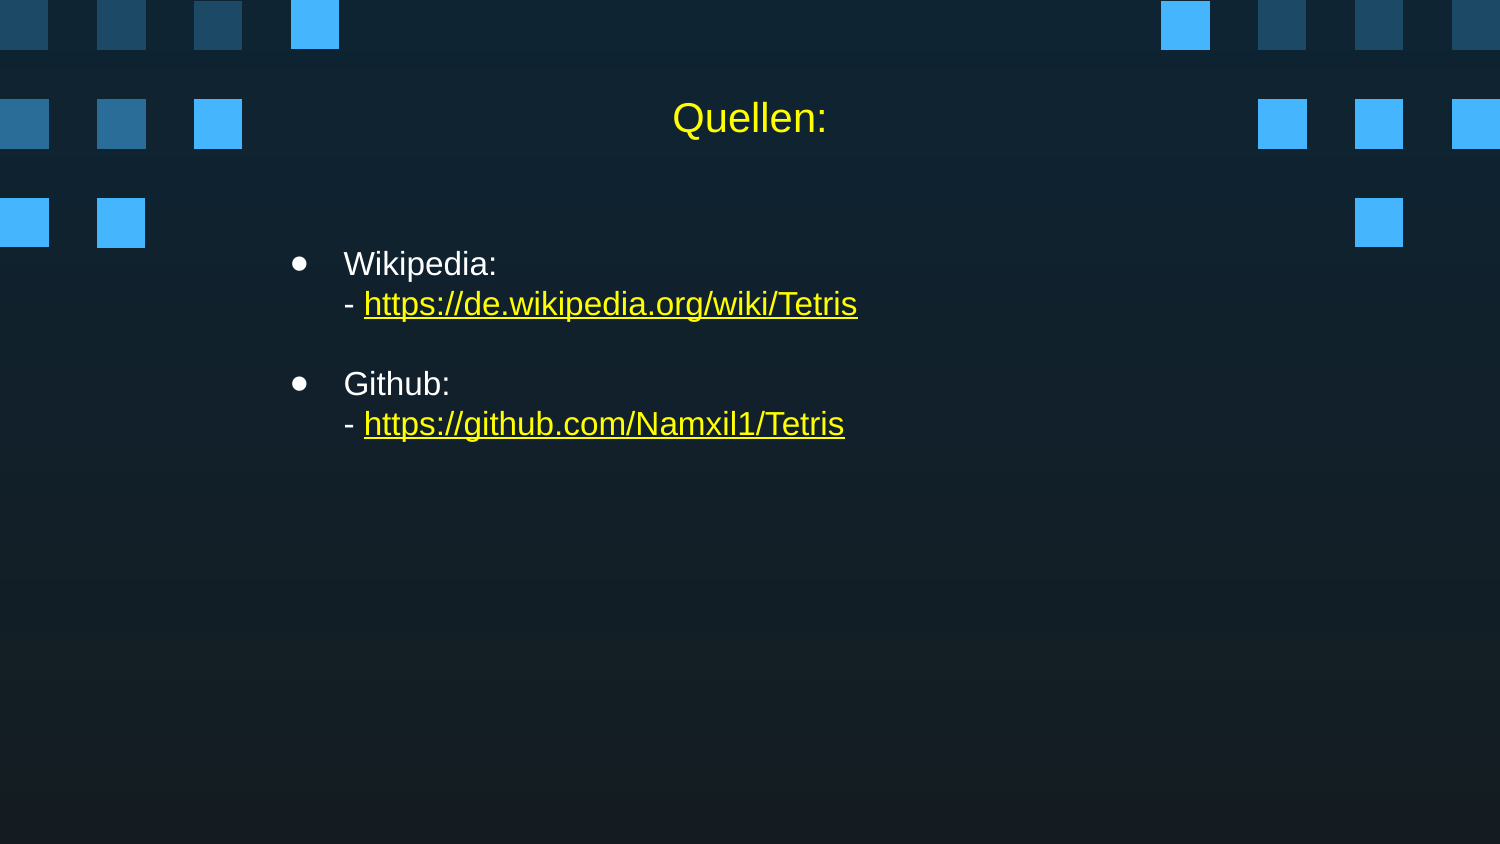

# Quellen:
Wikipedia:
- https://de.wikipedia.org/wiki/Tetris

Github:
- https://github.com/Namxil1/Tetris